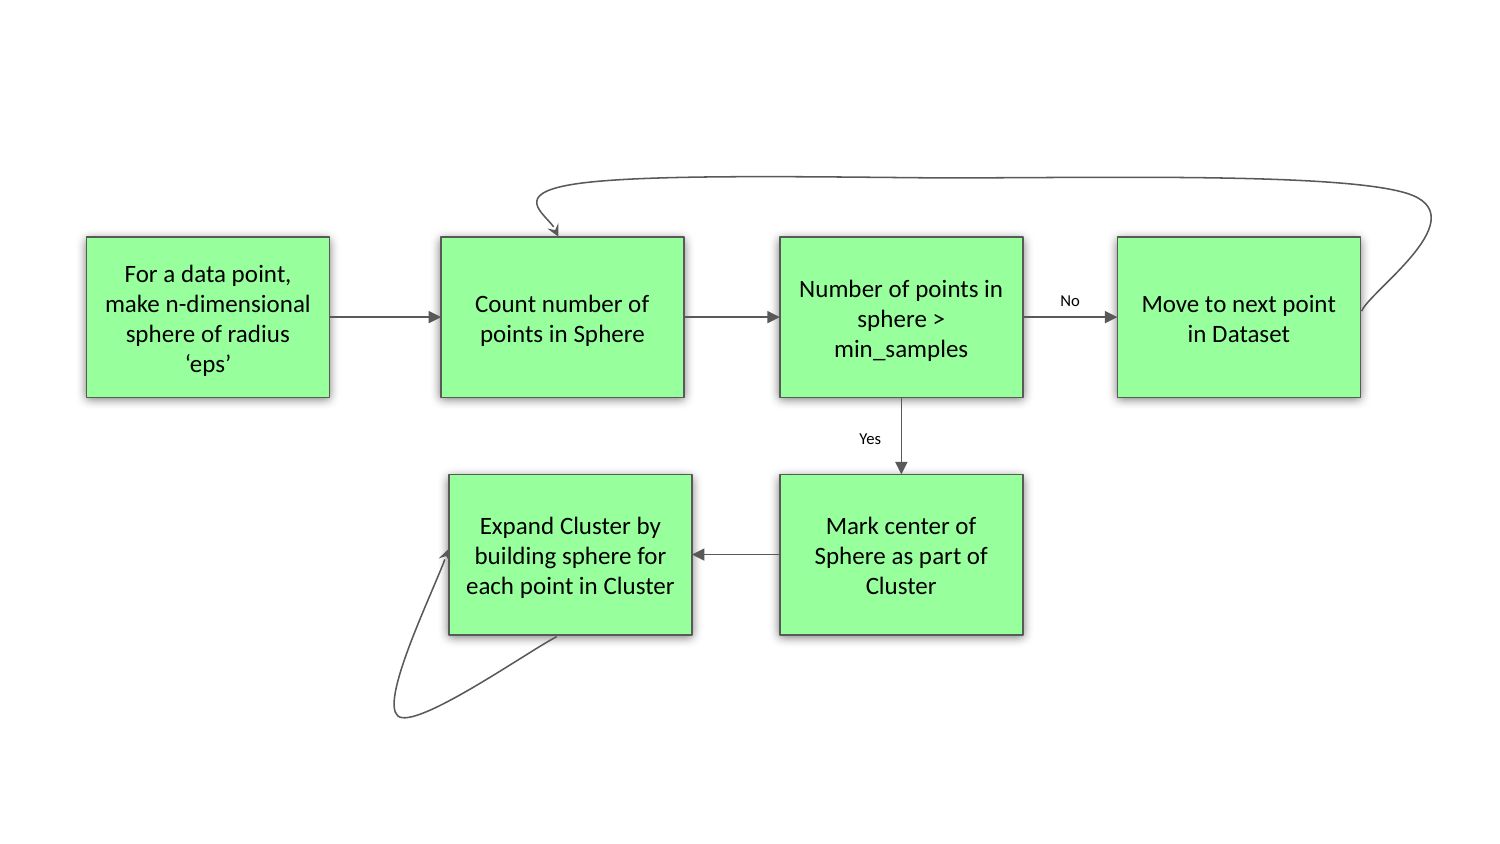

For a data point, make n-dimensional sphere of radius ‘eps’
Count number of points in Sphere
Number of points in sphere > min_samples
Move to next point in Dataset
No
Yes
Expand Cluster by building sphere for each point in Cluster
Mark center of Sphere as part of Cluster